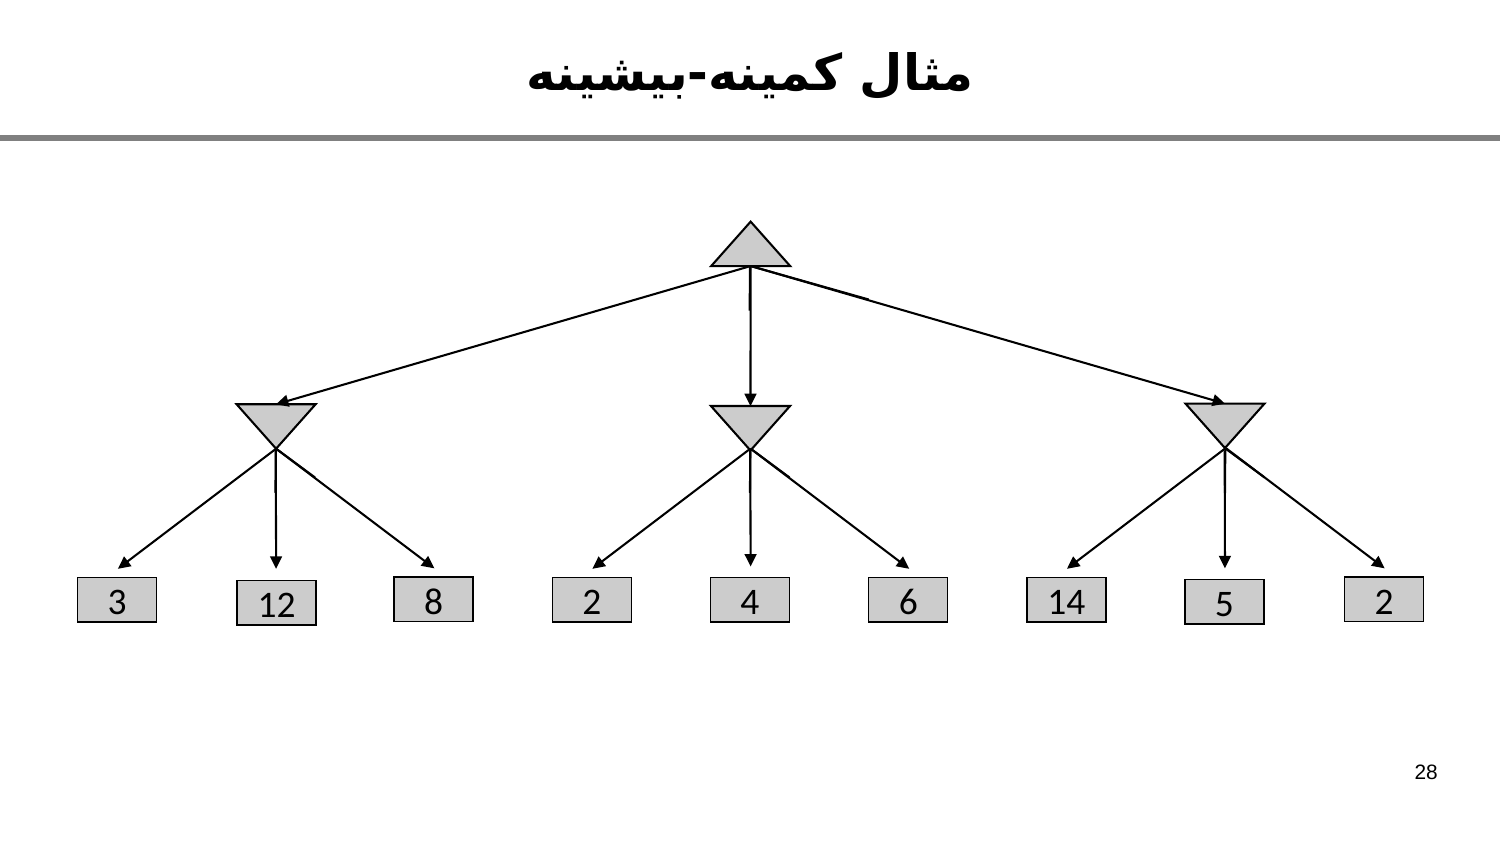

مثال کمینه-بیشینه

2
8
2
6
4
14
5
12
3
28